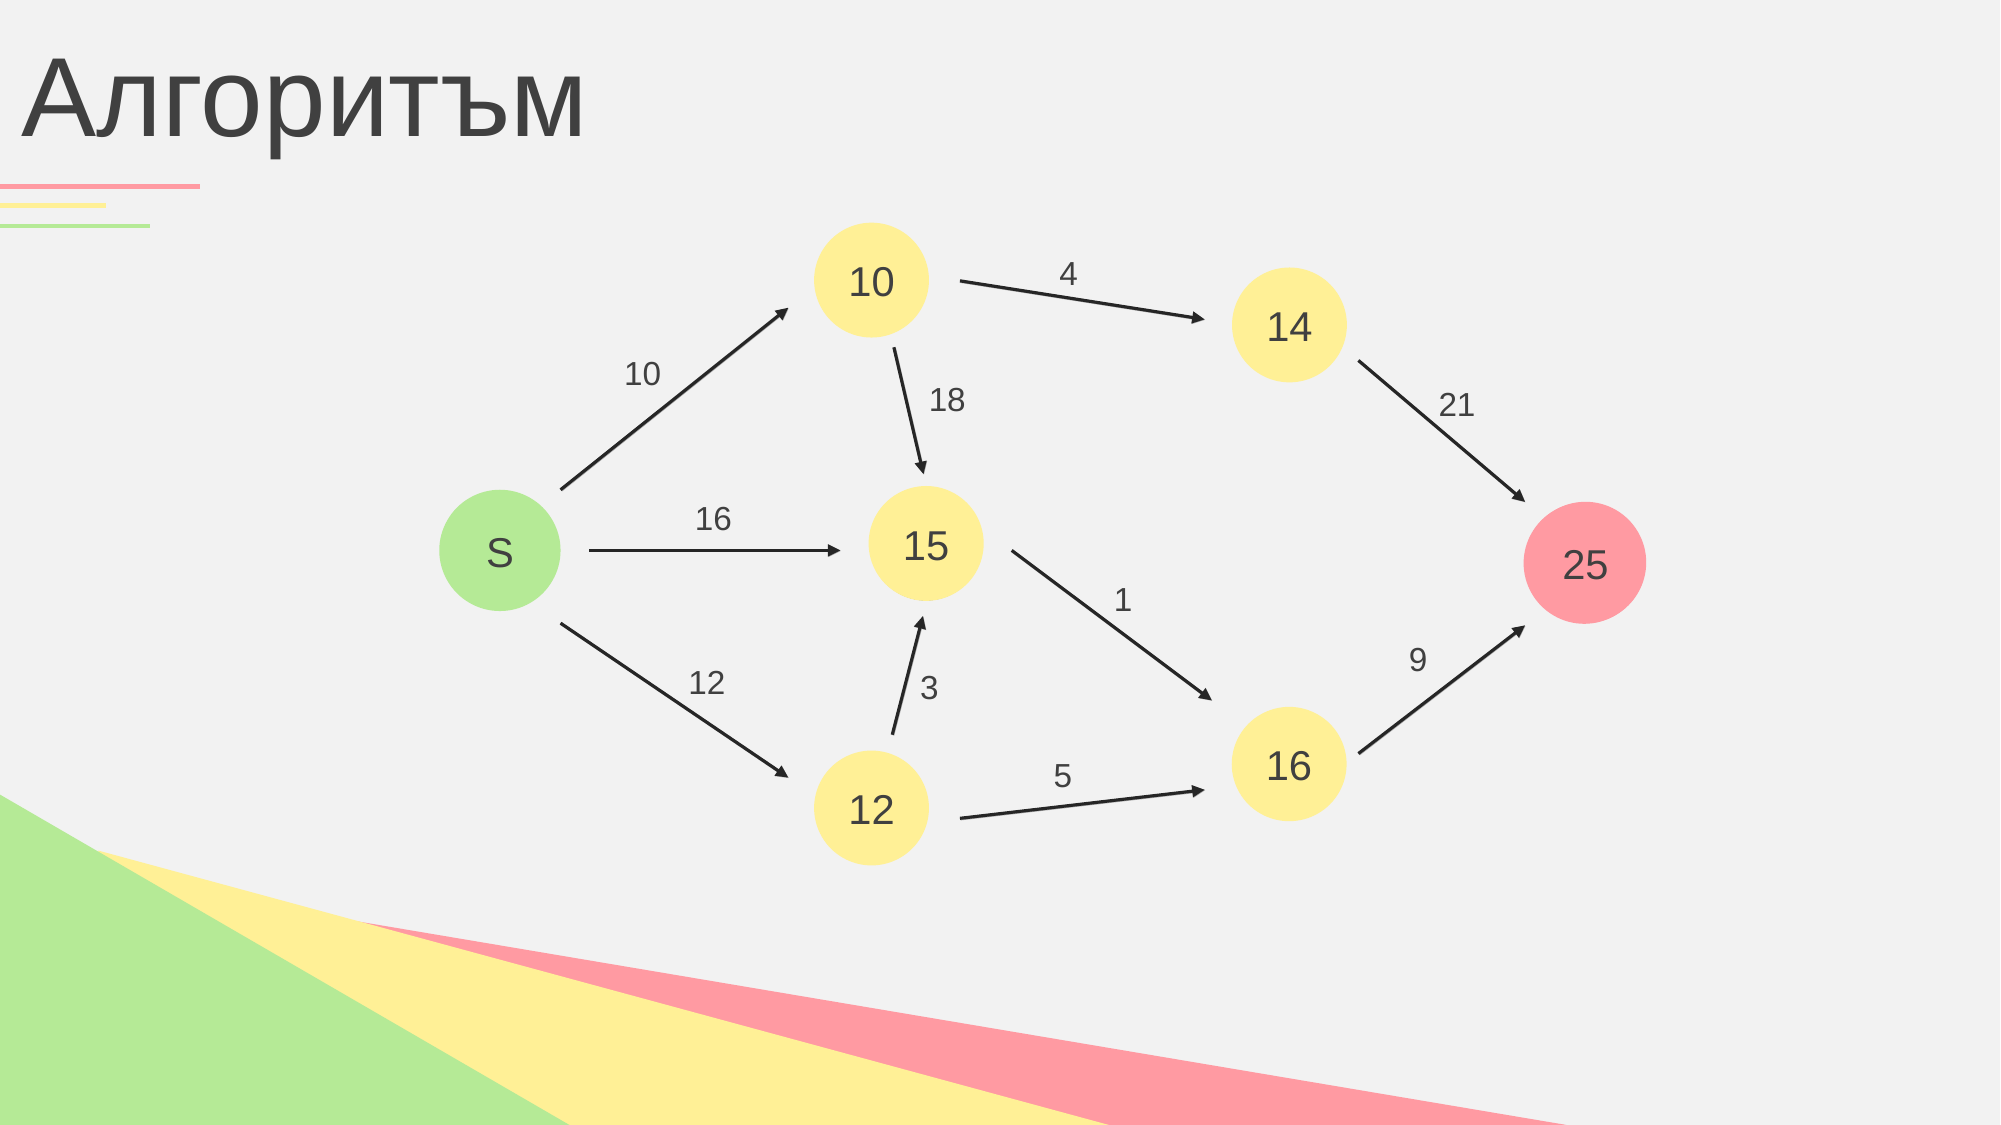

Алгоритъм
10

4
14

10
18
21
15
S
16

25

1
9
12
3
16

5
12